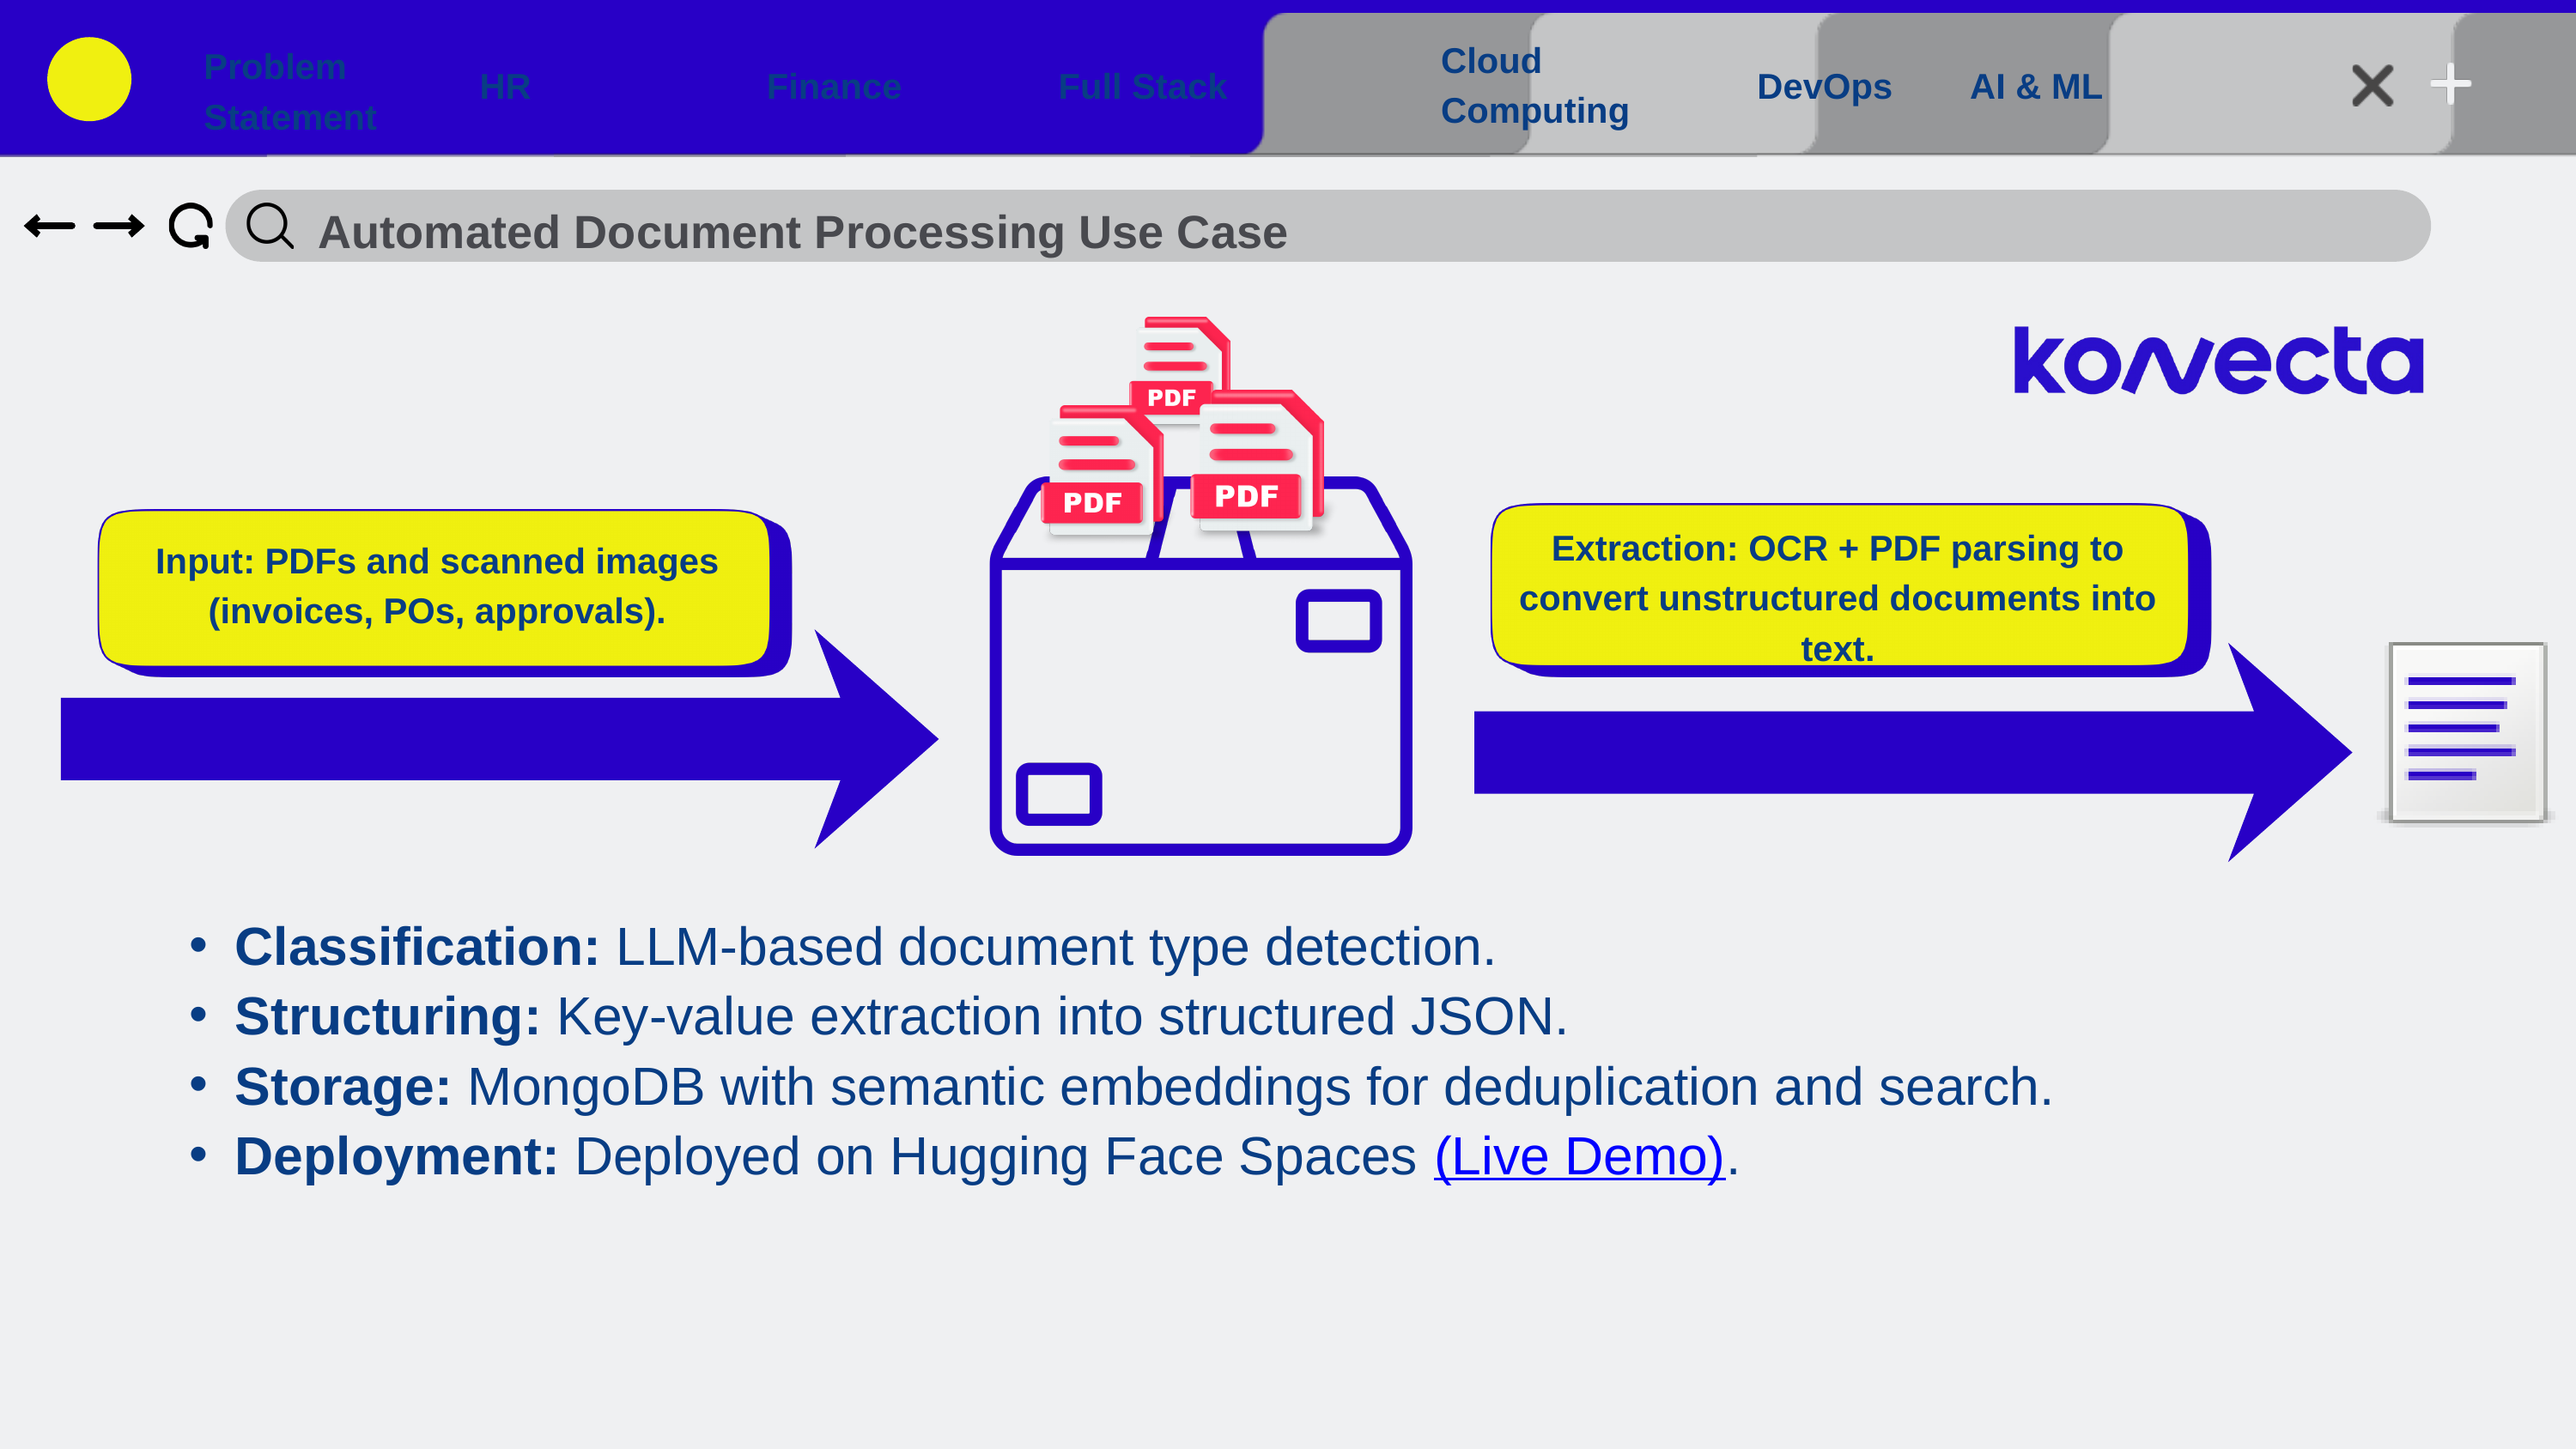

Cloud Computing
Problem Statement

HR
Finance
Full Stack
DevOps
AI & ML

Automated Document Processing Use Case

Extraction: OCR + PDF parsing to convert unstructured documents into text.
Input: PDFs and scanned images (invoices, POs, approvals).

Classification: LLM-based document type detection.
Structuring: Key-value extraction into structured JSON.
Storage: MongoDB with semantic embeddings for deduplication and search.
Deployment: Deployed on Hugging Face Spaces (Live Demo).